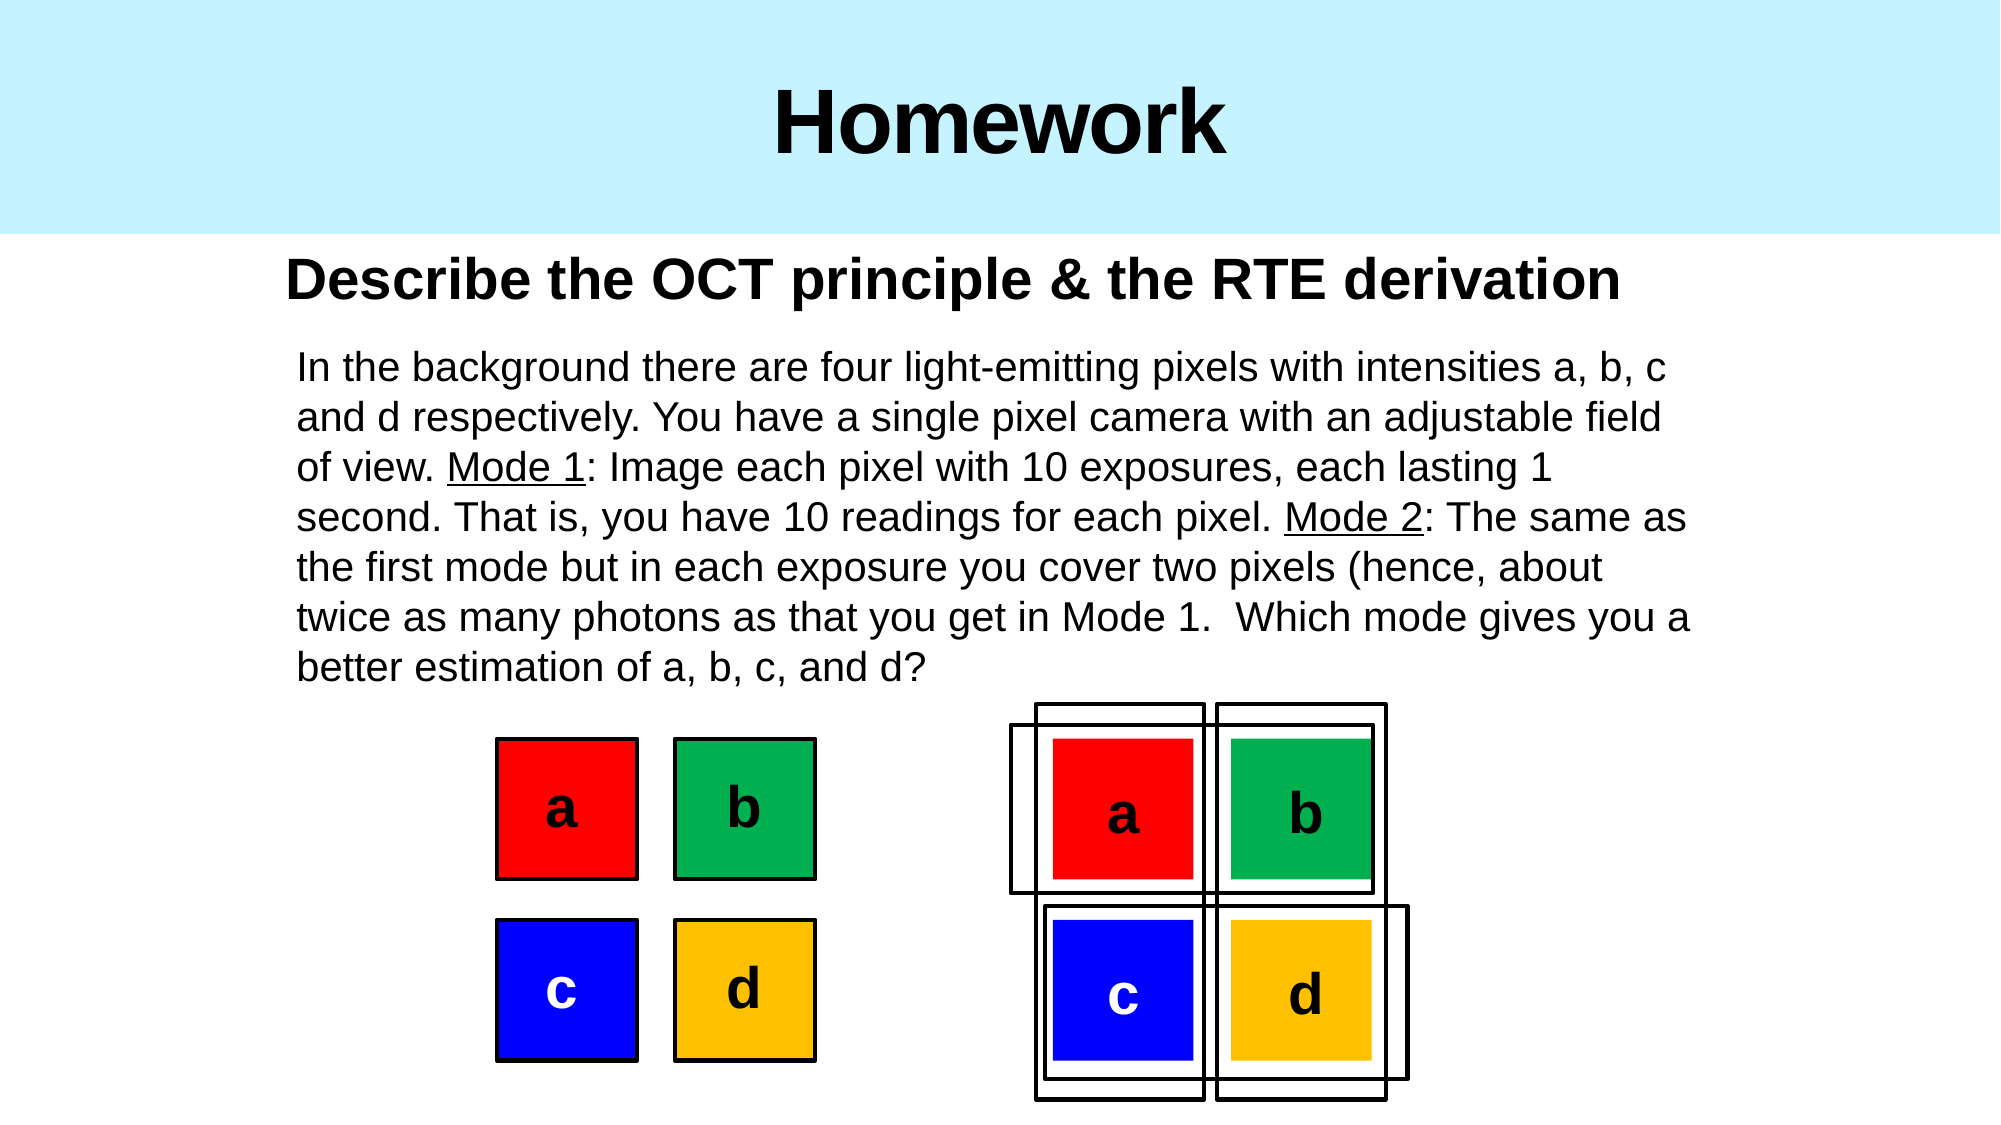

# Homework
Describe the OCT principle & the RTE derivation
In the background there are four light-emitting pixels with intensities a, b, c and d respectively. You have a single pixel camera with an adjustable field of view. Mode 1: Image each pixel with 10 exposures, each lasting 1 second. That is, you have 10 readings for each pixel. Mode 2: The same as the first mode but in each exposure you cover two pixels (hence, about twice as many photons as that you get in Mode 1.  Which mode gives you a better estimation of a, b, c, and d?

a
b
a
b

c
d
c
d